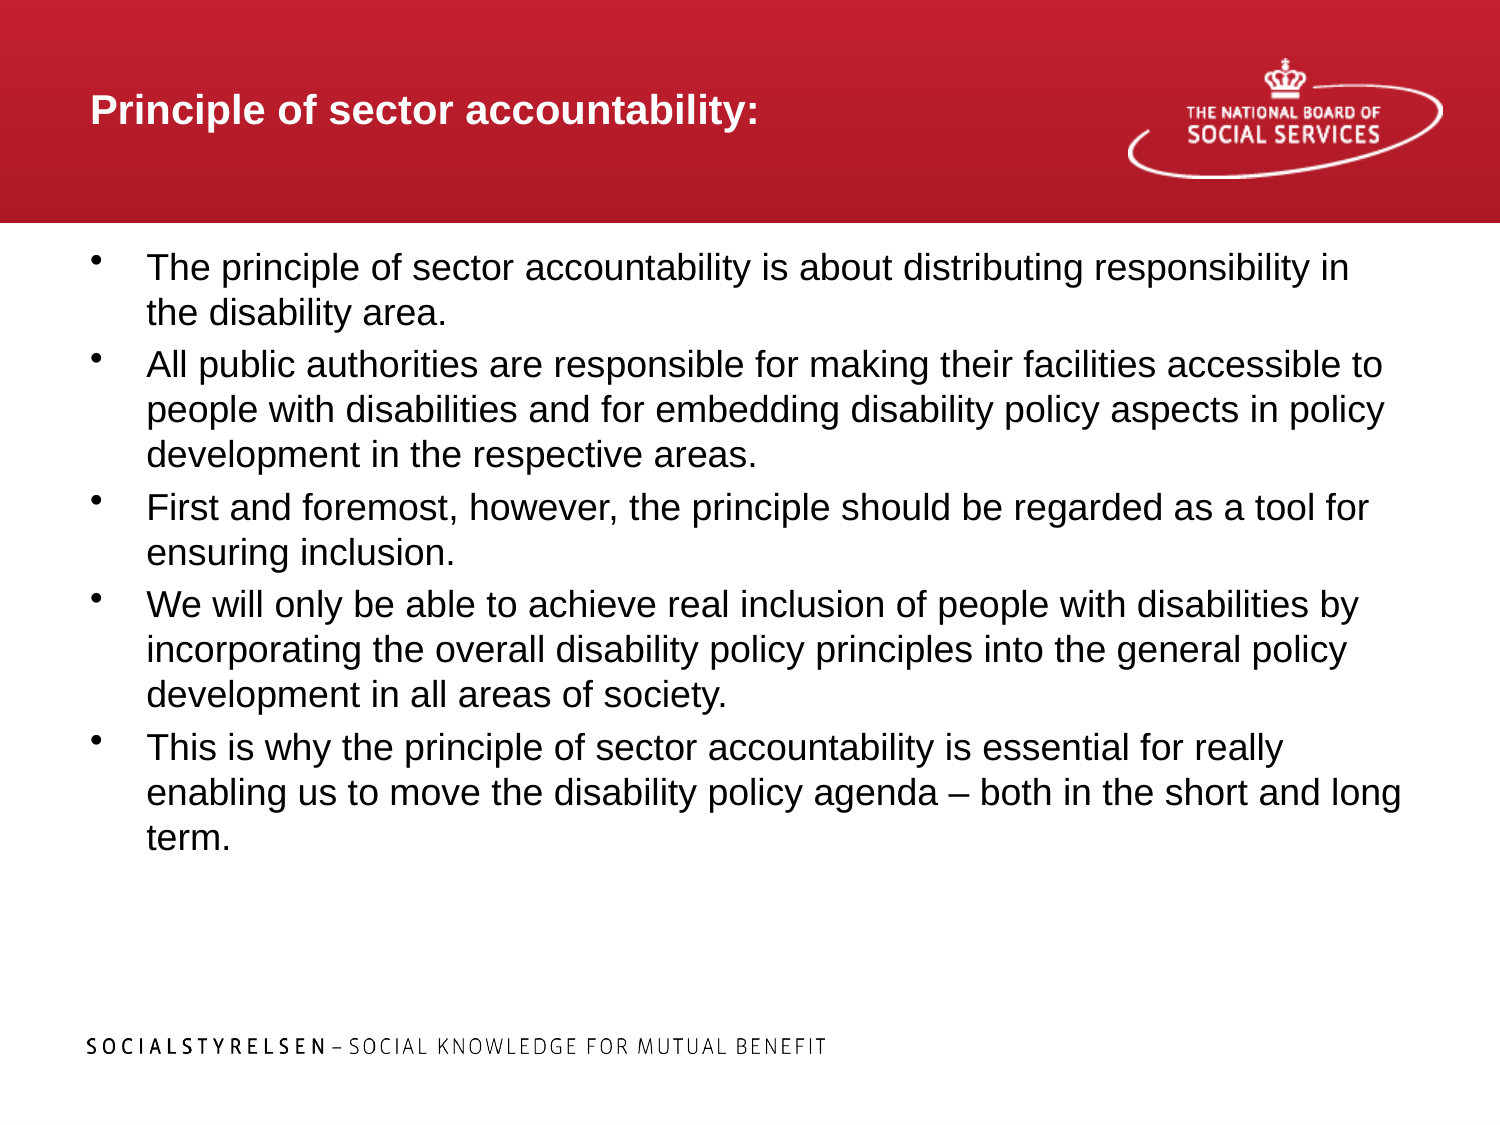

# Principle of sector accountability:
The principle of sector accountability is about distributing responsibility in the disability area.
All public authorities are responsible for making their facilities accessible to people with disabilities and for embedding disability policy aspects in policy development in the respective areas.
First and fore­most, however, the principle should be regarded as a tool for ensuring inclusion.
We will only be able to achieve real inclusion of people with disabilities by incorporating the overall disability policy principles into the general policy development in all areas of society.
This is why the principle of sector accountability is essential for really enabling us to move the disability policy agenda – both in the short and long term.